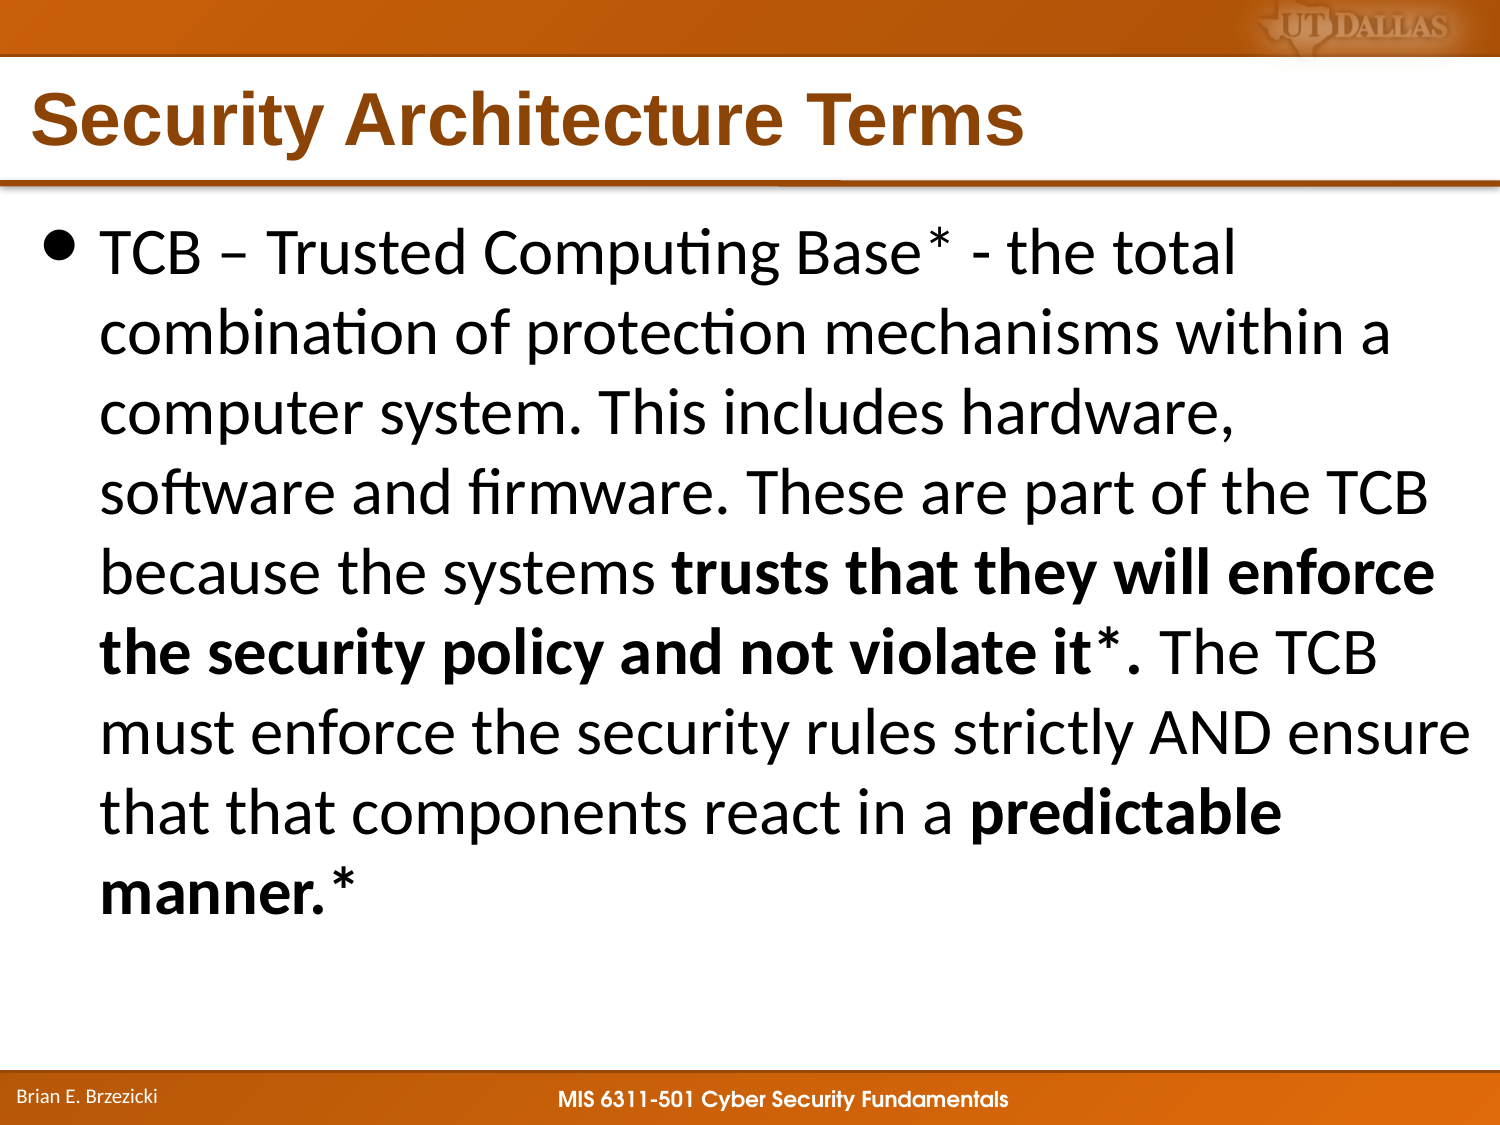

# Security Architecture Terms
TCB – Trusted Computing Base* - the total combination of protection mechanisms within a computer system. This includes hardware, software and firmware. These are part of the TCB because the systems trusts that they will enforce the security policy and not violate it*. The TCB must enforce the security rules strictly AND ensure that that components react in a predictable manner.*
Brian E. Brzezicki